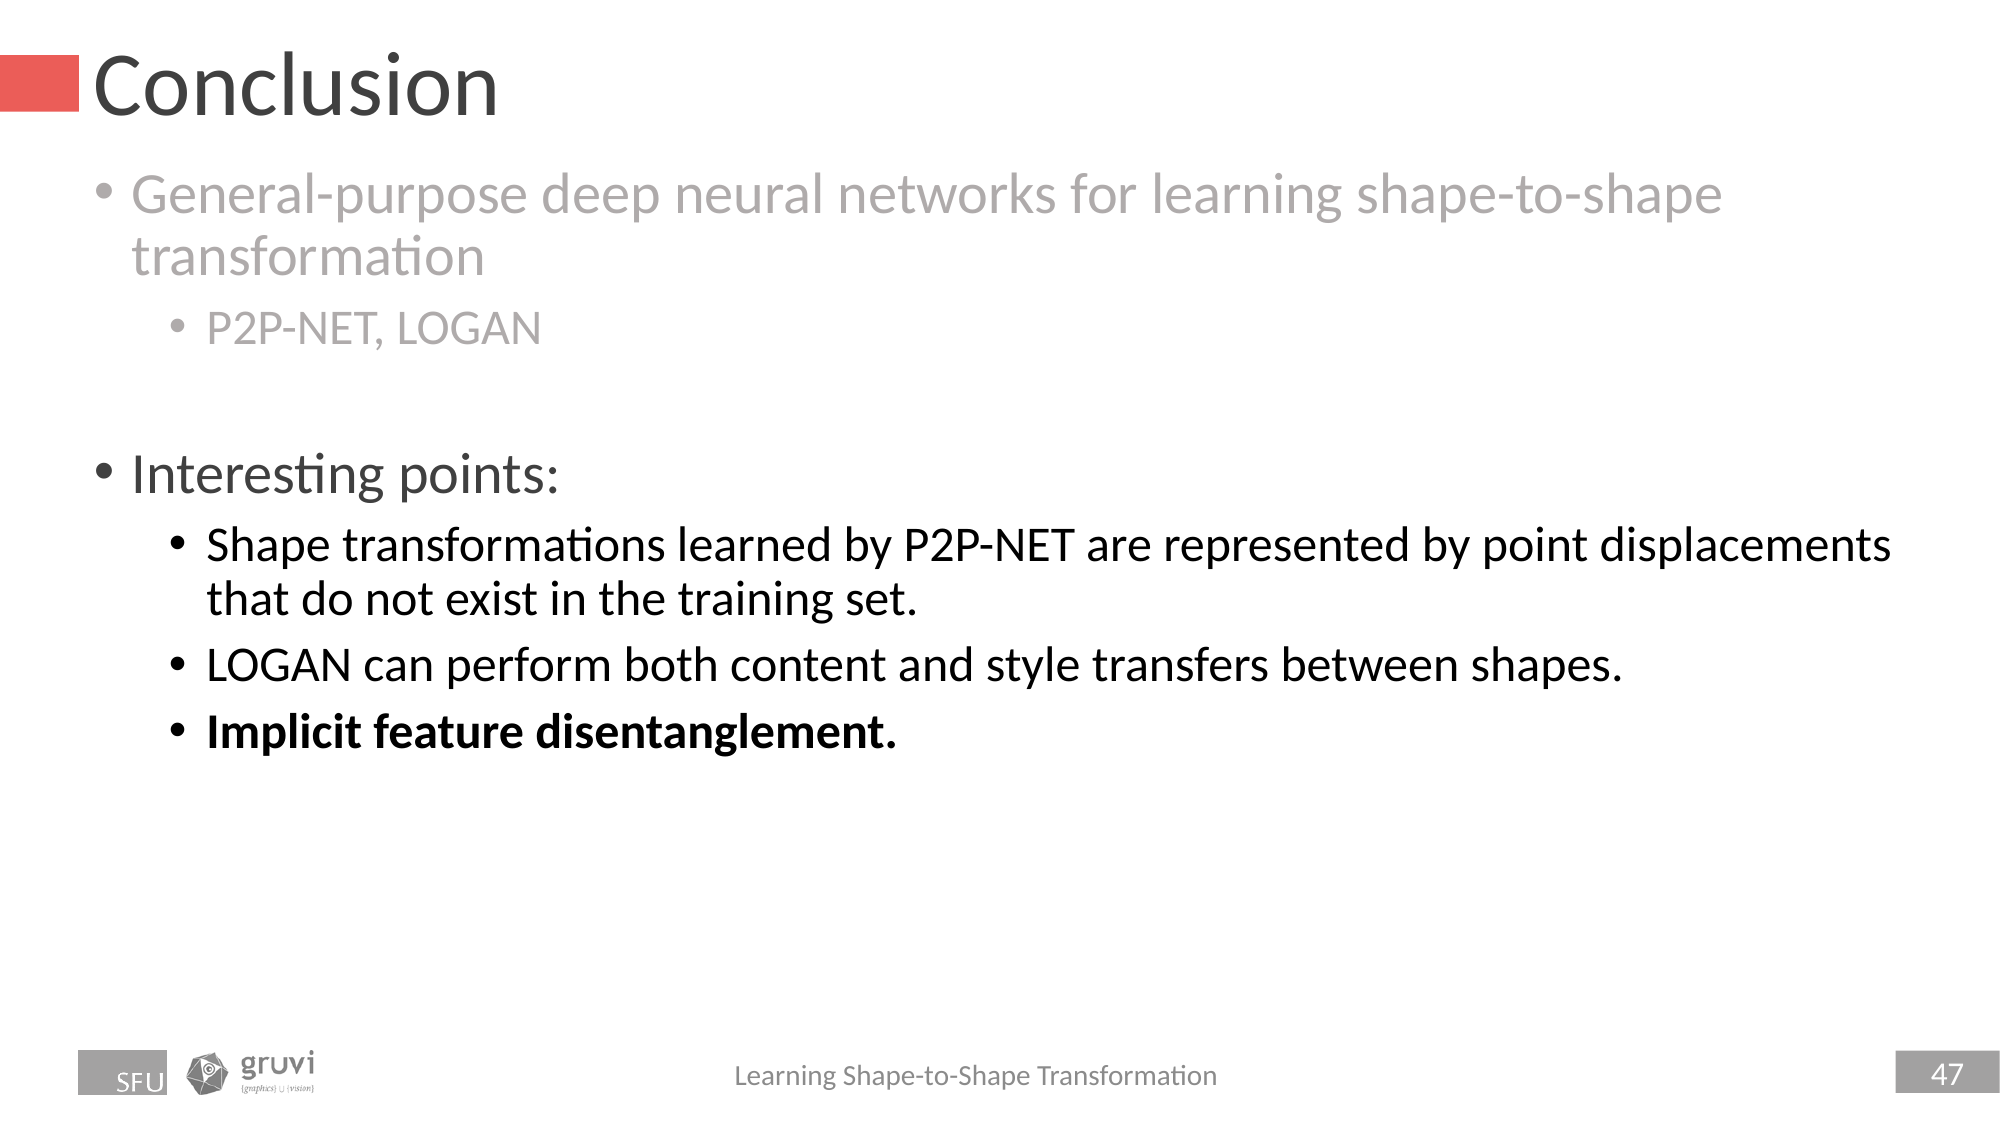

# Conclusion
General-purpose deep neural networks for learning shape-to-shape transformation
P2P-NET, LOGAN

Interesting points:
Shape transformations learned by P2P-NET are represented by point displacements that do not exist in the training set.
LOGAN can perform both content and style transfers between shapes.
Implicit feature disentanglement.

47